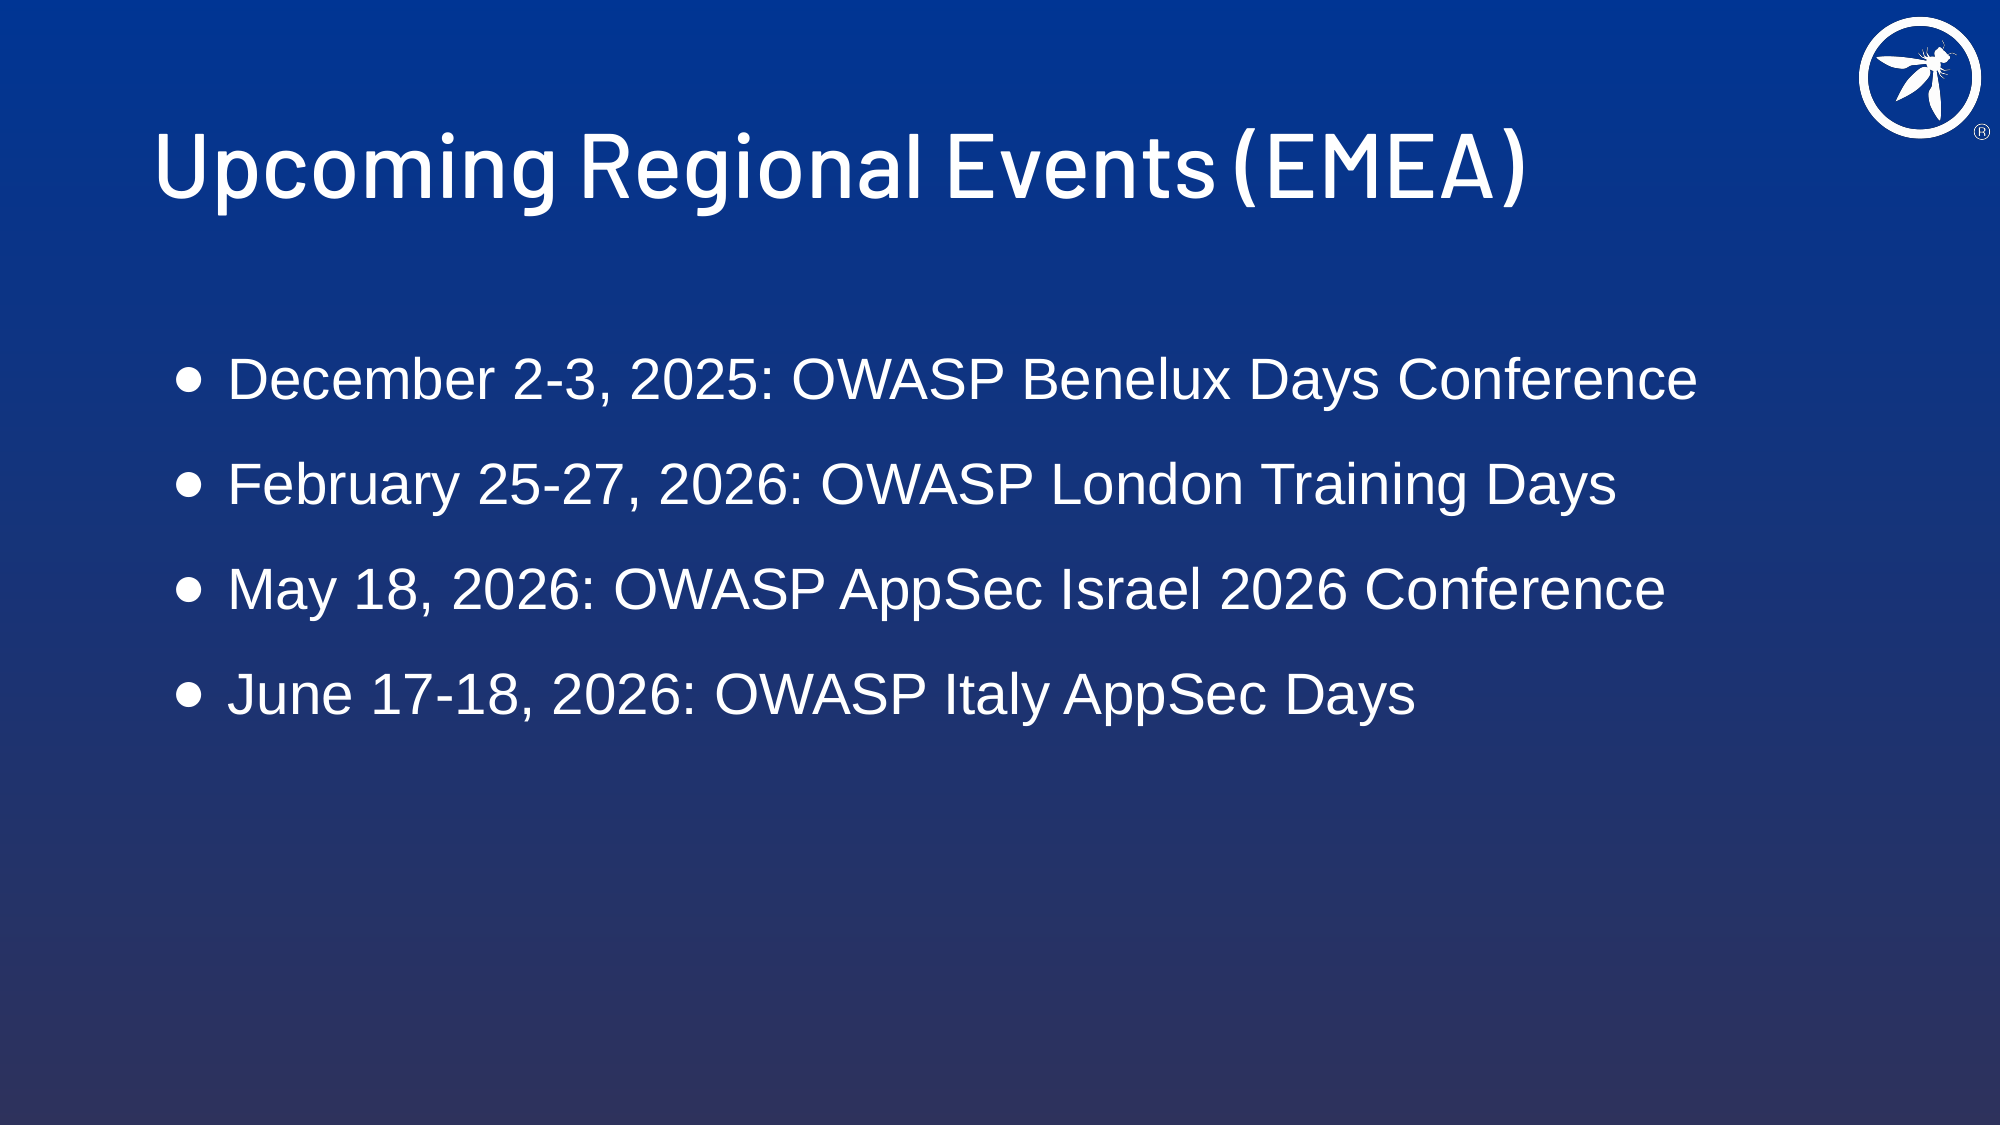

# Upcoming Regional Events (EMEA)
December 2-3, 2025: OWASP Benelux Days Conference
February 25-27, 2026: OWASP London Training Days
May 18, 2026: OWASP AppSec Israel 2026 Conference
June 17-18, 2026: OWASP Italy AppSec Days